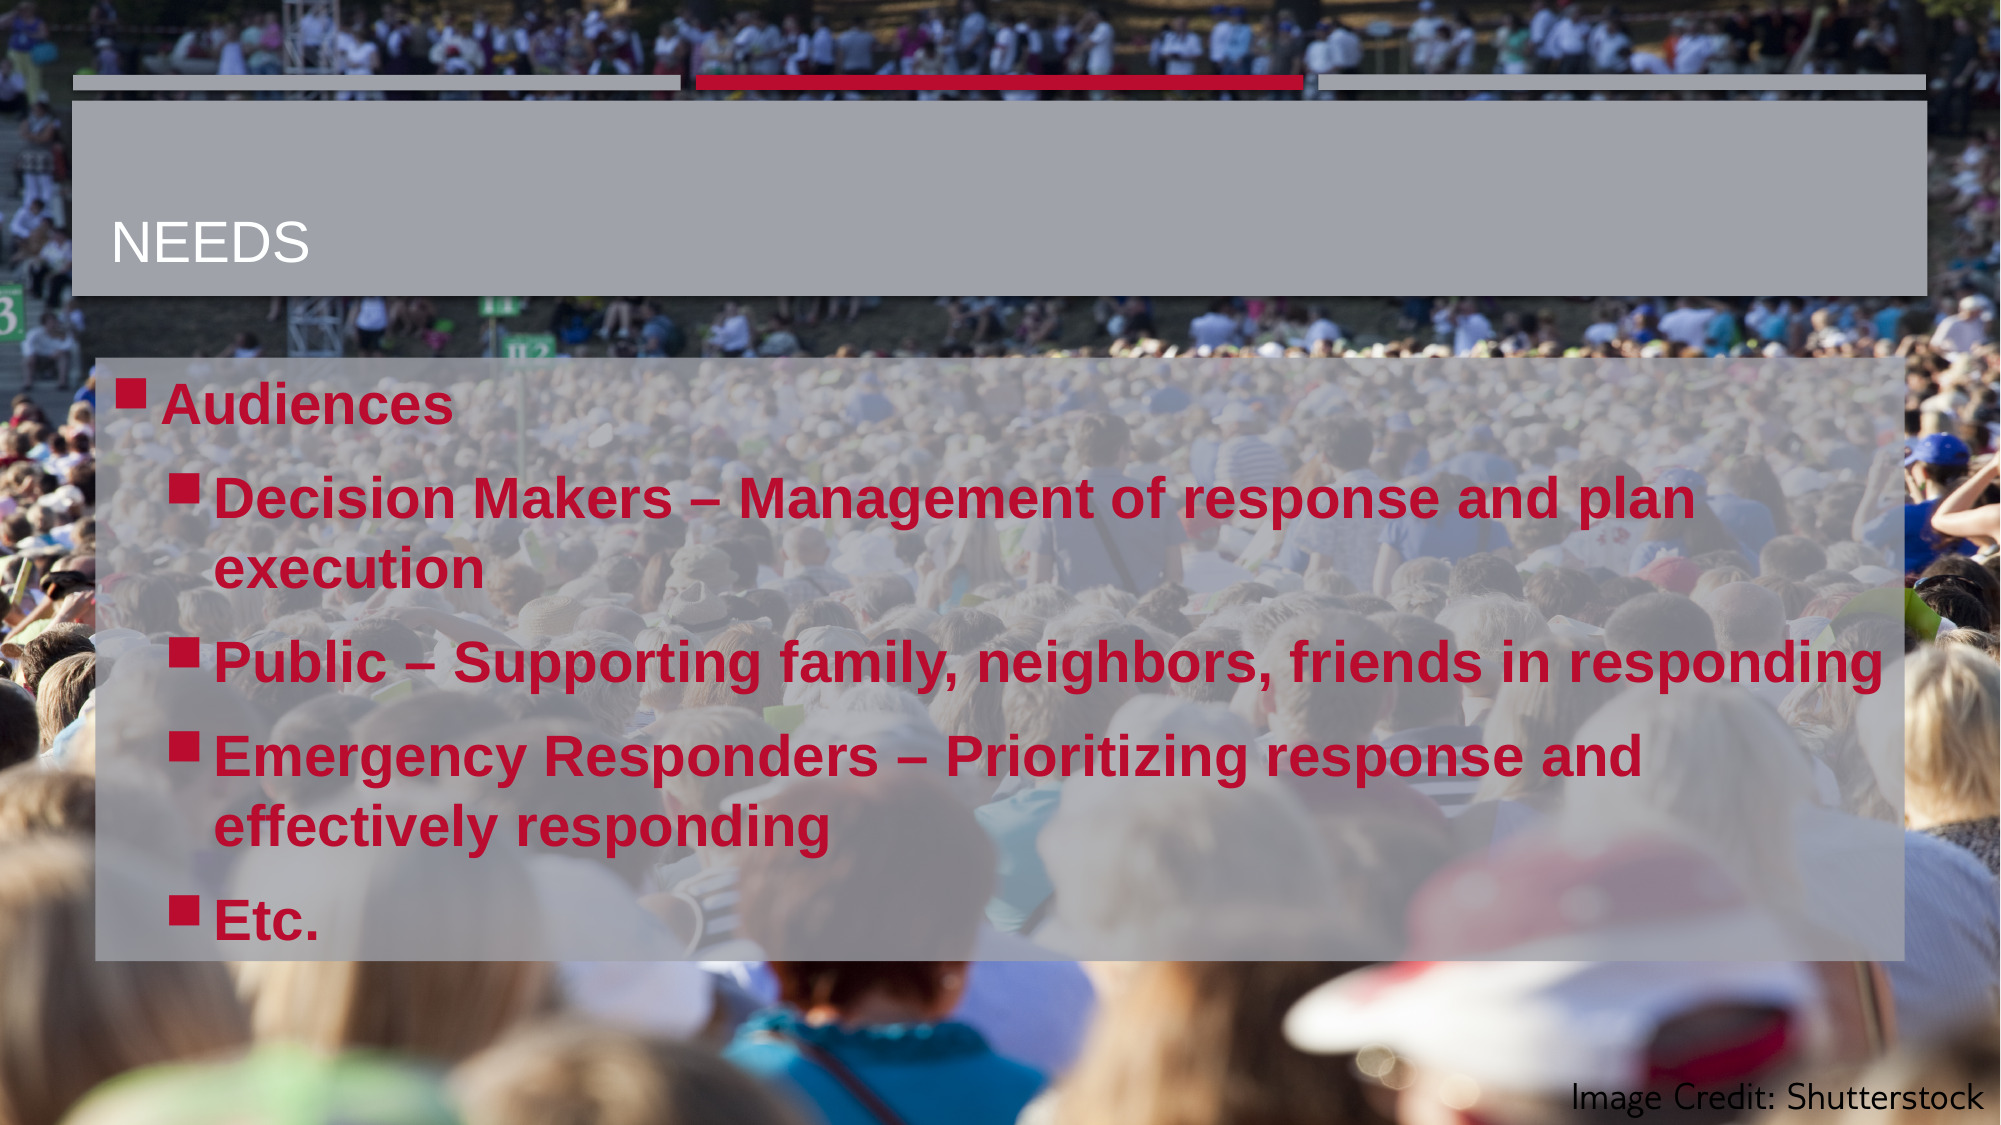

# Needs
Audiences
Decision Makers – Management of response and plan execution
Public – Supporting family, neighbors, friends in responding
Emergency Responders – Prioritizing response and effectively responding
Etc.
Image Credit: Shutterstock